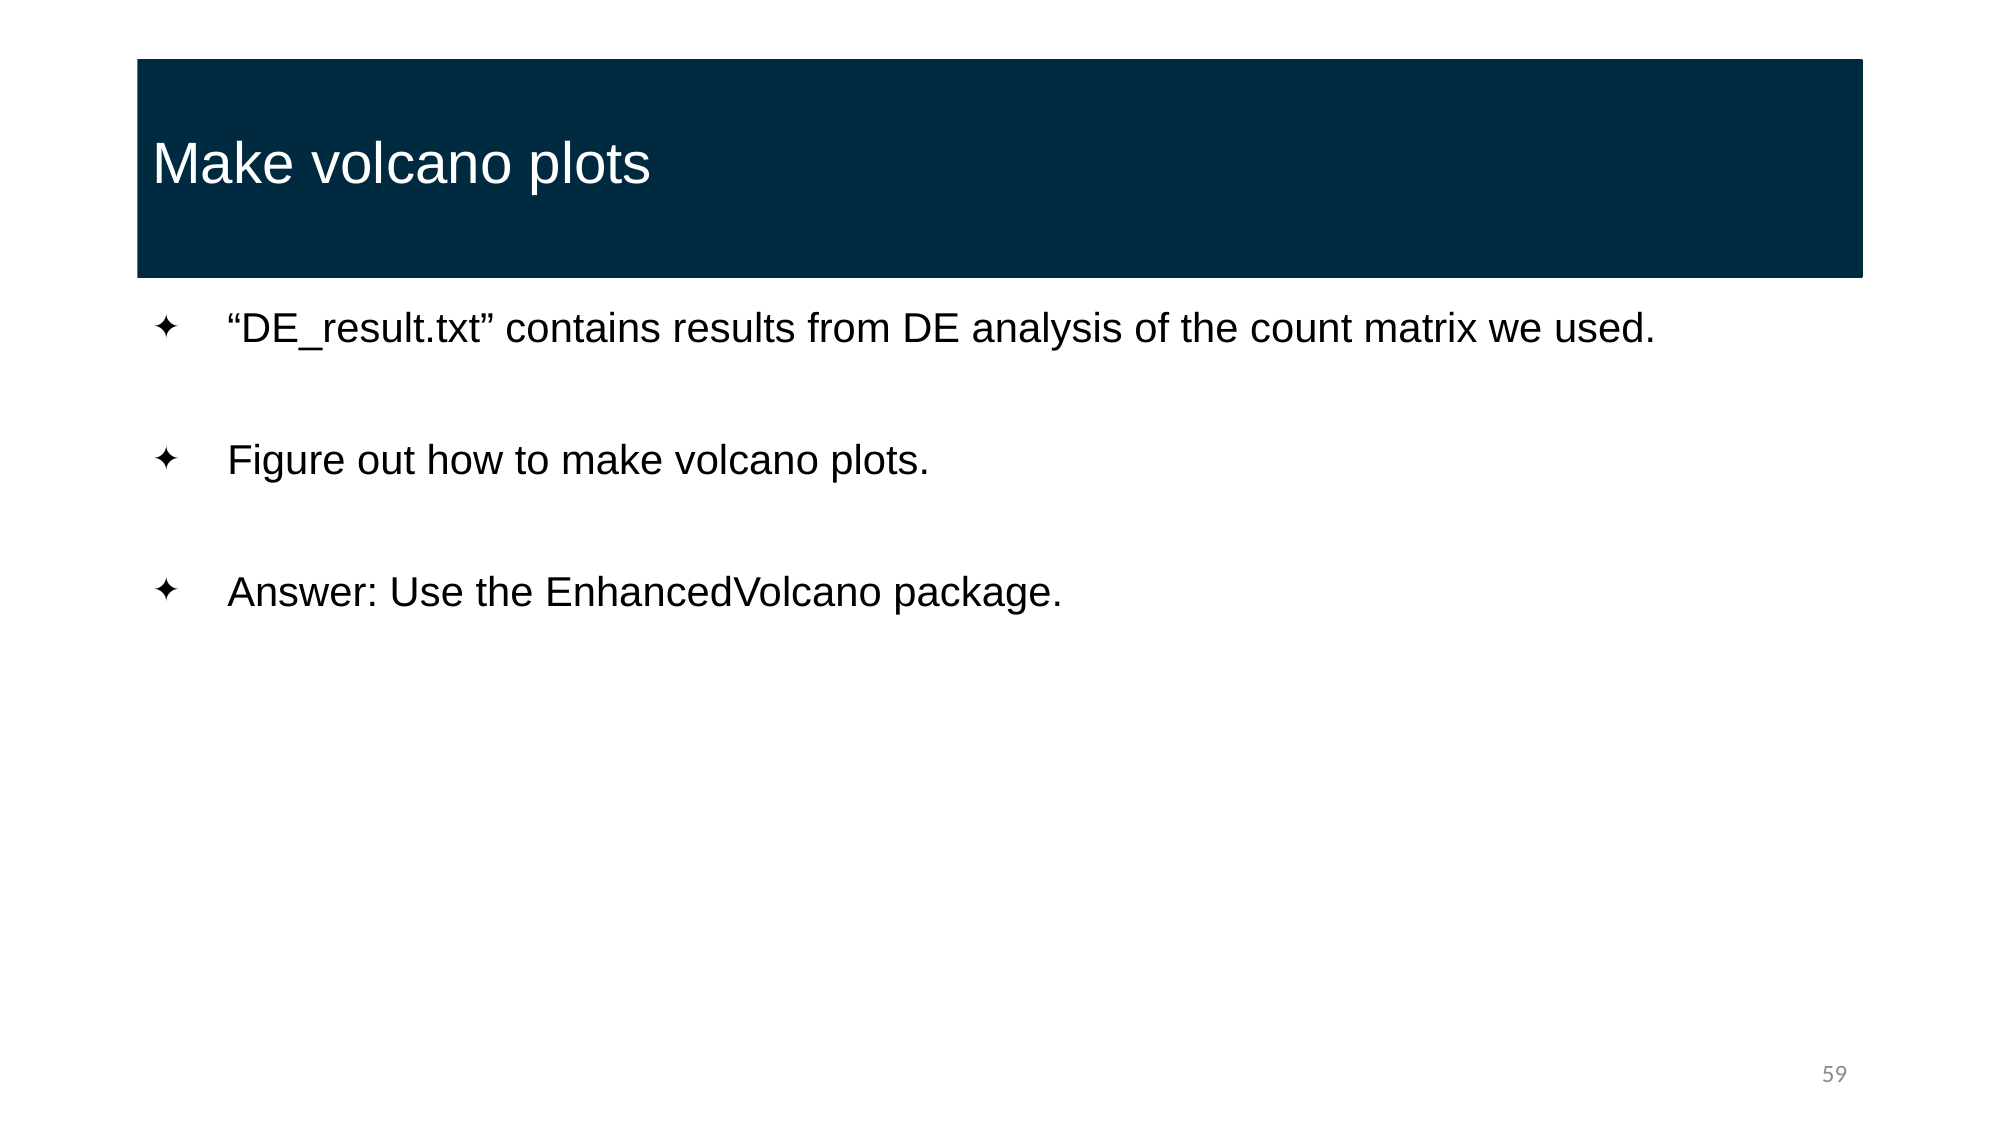

# Make volcano plots
“DE_result.txt” contains results from DE analysis of the count matrix we used.

Figure out how to make volcano plots.

Answer: Use the EnhancedVolcano package.
59